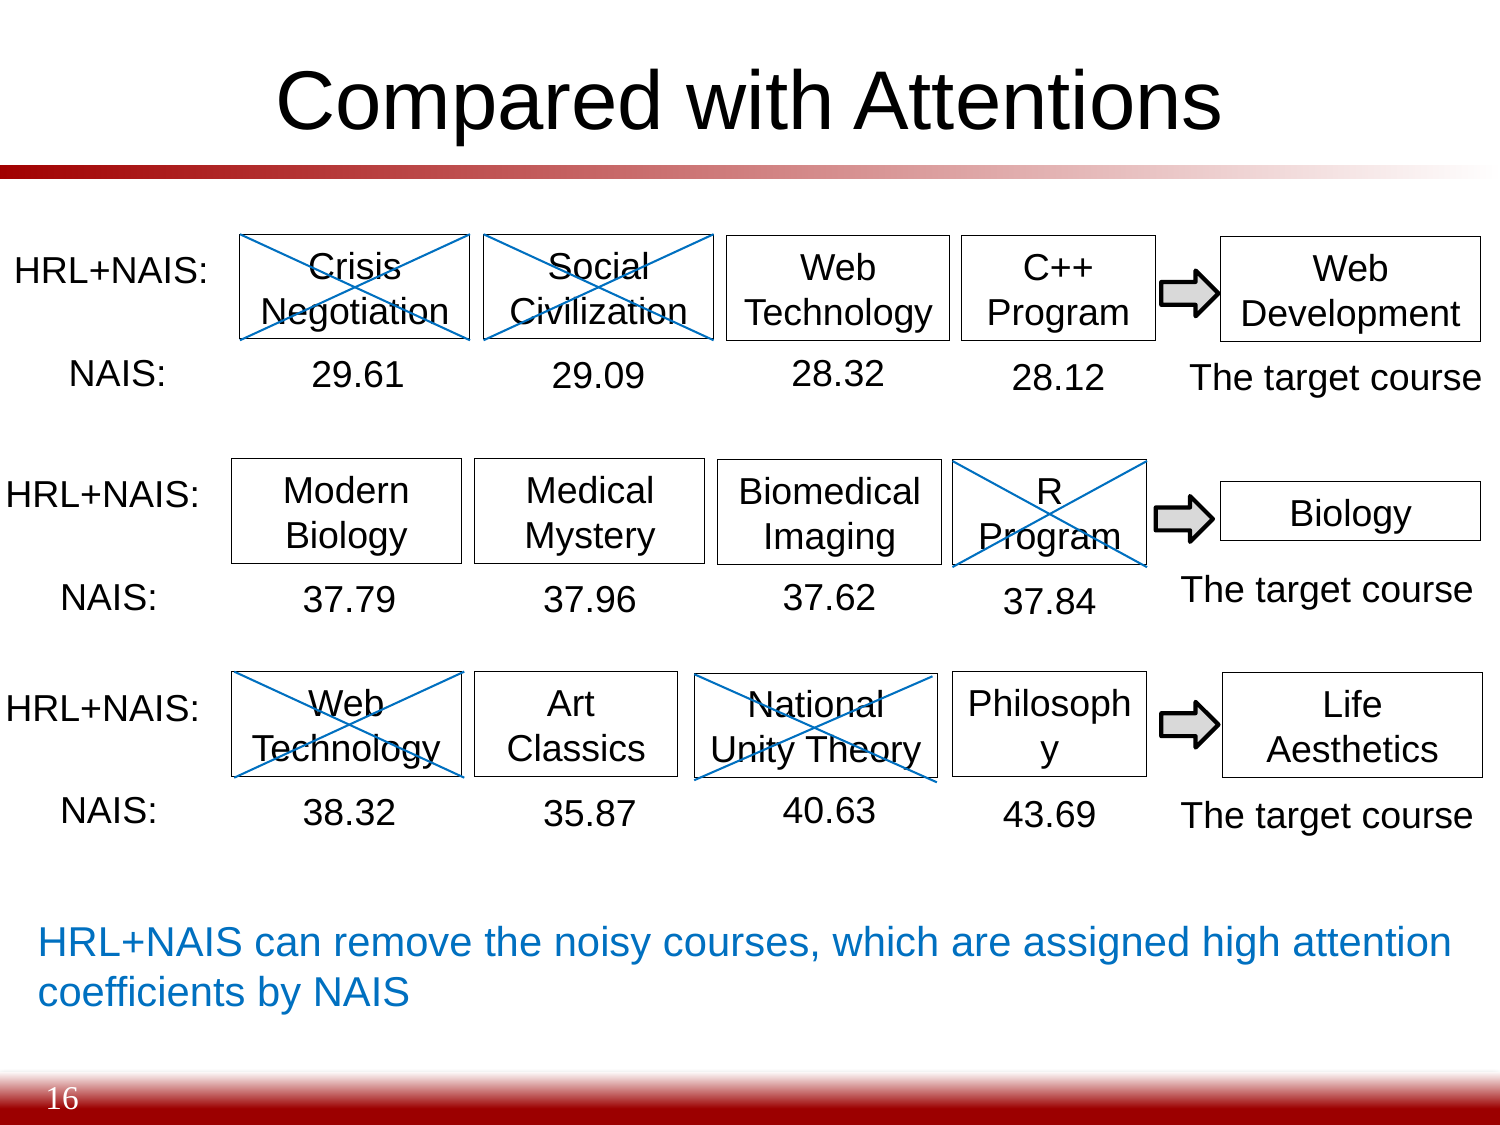

# Compared with Attentions
Social Civilization
Crisis Negotiation
Web Technology
C++ Program
Web Development
HRL+NAIS:

NAIS:
28.32
29.61
29.09
28.12
The target course
Medical Mystery
Modern Biology
Biomedical Imaging
R Program
HRL+NAIS:
Biology

The target course
NAIS:
37.62
37.79
37.96
37.84
Art
Classics
Philosophy
Web
Technology
Life Aesthetics
National Unity Theory
HRL+NAIS:

NAIS:
40.63
38.32
35.87
43.69
The target course
HRL+NAIS can remove the noisy courses, which are assigned high attention coefficients by NAIS